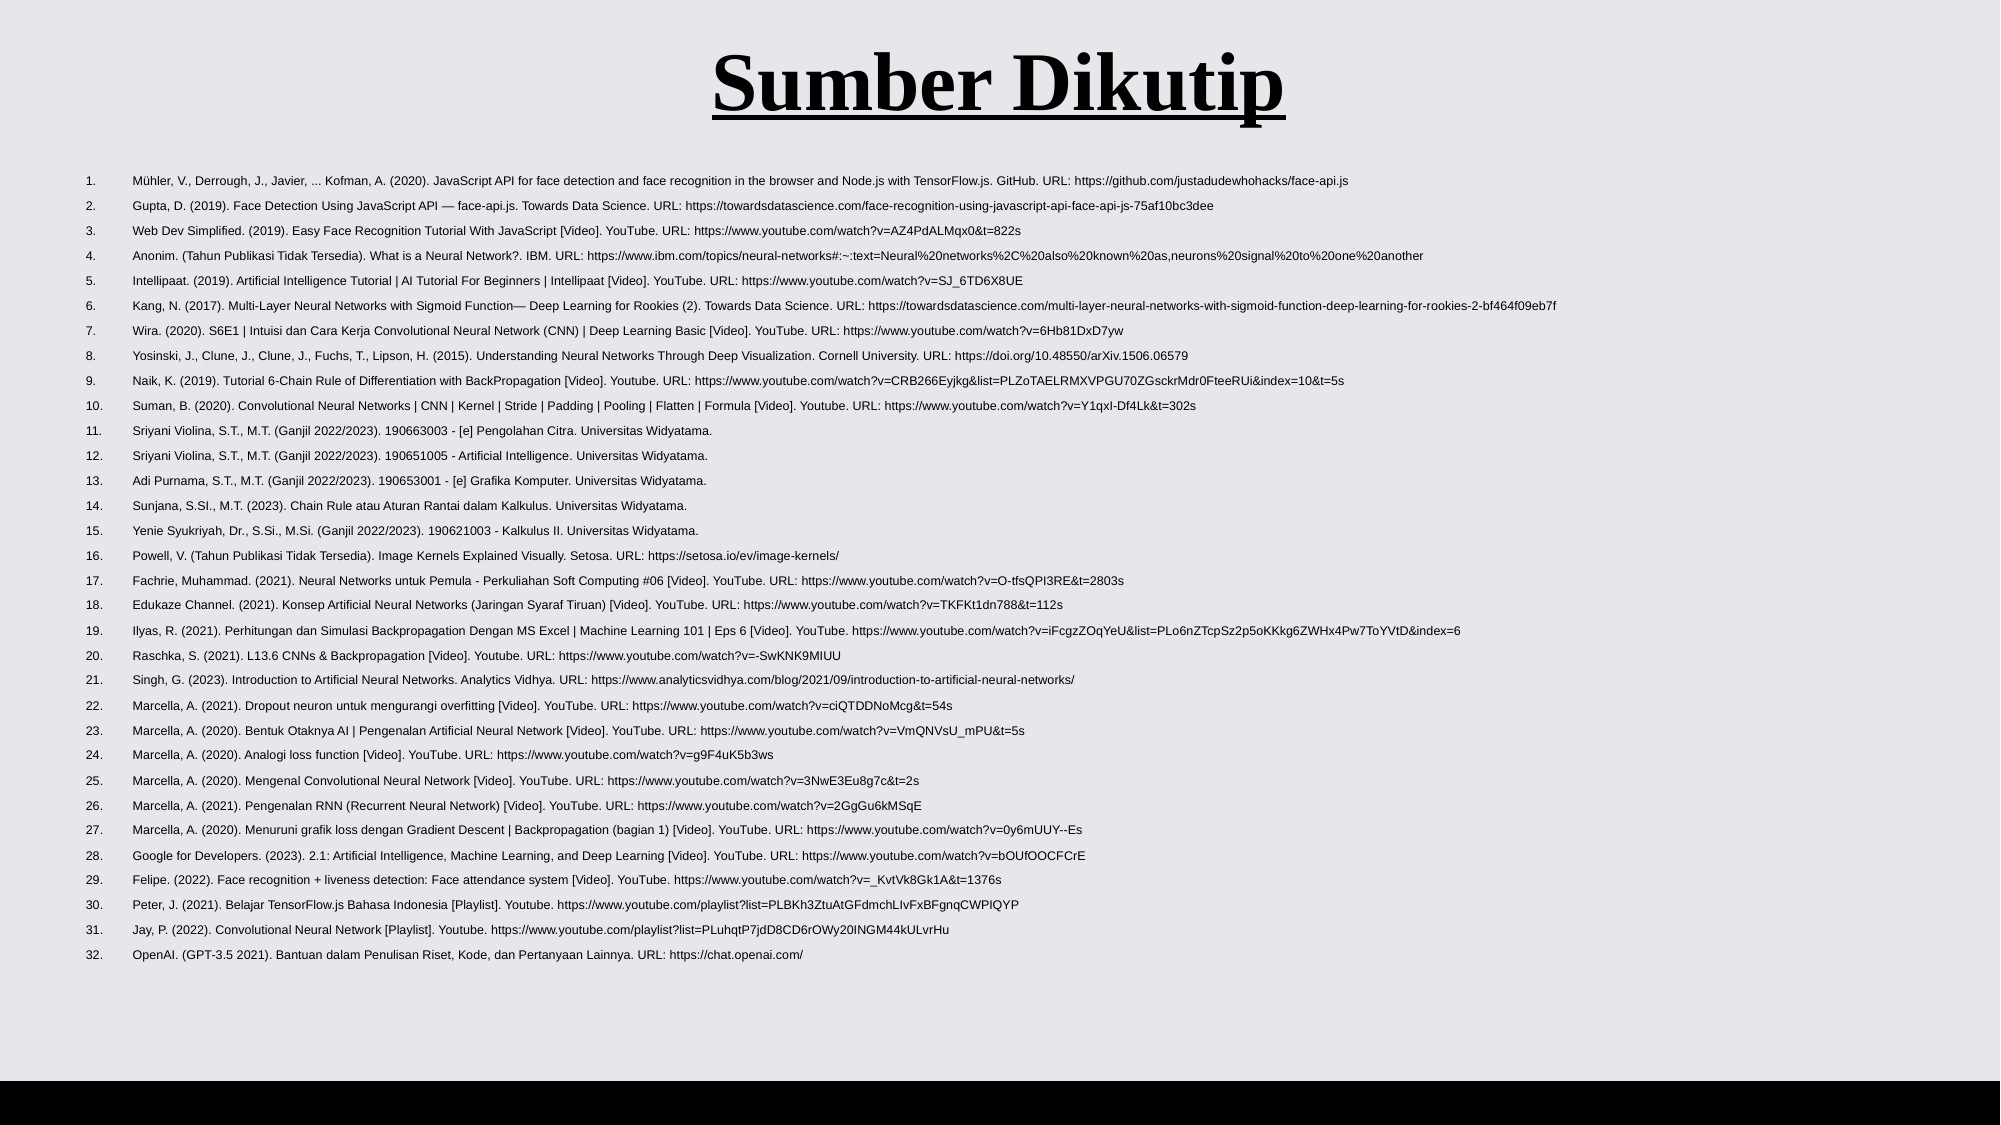

# Sumber Dikutip
Mühler, V., Derrough, J., Javier, ... Kofman, A. (2020). JavaScript API for face detection and face recognition in the browser and Node.js with TensorFlow.js. GitHub. URL: https://github.com/justadudewhohacks/face-api.js
Gupta, D. (2019). Face Detection Using JavaScript API — face-api.js. Towards Data Science. URL: https://towardsdatascience.com/face-recognition-using-javascript-api-face-api-js-75af10bc3dee
Web Dev Simplified. (2019). Easy Face Recognition Tutorial With JavaScript [Video]. YouTube. URL: https://www.youtube.com/watch?v=AZ4PdALMqx0&t=822s
Anonim. (Tahun Publikasi Tidak Tersedia). What is a Neural Network?. IBM. URL: https://www.ibm.com/topics/neural-networks#:~:text=Neural%20networks%2C%20also%20known%20as,neurons%20signal%20to%20one%20another
Intellipaat. (2019). Artificial Intelligence Tutorial | AI Tutorial For Beginners | Intellipaat [Video]. YouTube. URL: https://www.youtube.com/watch?v=SJ_6TD6X8UE
Kang, N. (2017). Multi-Layer Neural Networks with Sigmoid Function— Deep Learning for Rookies (2). Towards Data Science. URL: https://towardsdatascience.com/multi-layer-neural-networks-with-sigmoid-function-deep-learning-for-rookies-2-bf464f09eb7f
Wira. (2020). S6E1 | Intuisi dan Cara Kerja Convolutional Neural Network (CNN) | Deep Learning Basic [Video]. YouTube. URL: https://www.youtube.com/watch?v=6Hb81DxD7yw
Yosinski, J., Clune, J., Clune, J., Fuchs, T., Lipson, H. (2015). Understanding Neural Networks Through Deep Visualization. Cornell University. URL: https://doi.org/10.48550/arXiv.1506.06579
Naik, K. (2019). Tutorial 6-Chain Rule of Differentiation with BackPropagation [Video]. Youtube. URL: https://www.youtube.com/watch?v=CRB266Eyjkg&list=PLZoTAELRMXVPGU70ZGsckrMdr0FteeRUi&index=10&t=5s
Suman, B. (2020). Convolutional Neural Networks | CNN | Kernel | Stride | Padding | Pooling | Flatten | Formula [Video]. Youtube. URL: https://www.youtube.com/watch?v=Y1qxI-Df4Lk&t=302s
Sriyani Violina, S.T., M.T. (Ganjil 2022/2023). 190663003 - [e] Pengolahan Citra. Universitas Widyatama.
Sriyani Violina, S.T., M.T. (Ganjil 2022/2023). 190651005 - Artificial Intelligence. Universitas Widyatama.
Adi Purnama, S.T., M.T. (Ganjil 2022/2023). 190653001 - [e] Grafika Komputer. Universitas Widyatama.
Sunjana, S.SI., M.T. (2023). Chain Rule atau Aturan Rantai dalam Kalkulus. Universitas Widyatama.
Yenie Syukriyah, Dr., S.Si., M.Si. (Ganjil 2022/2023). 190621003 - Kalkulus II. Universitas Widyatama.
Powell, V. (Tahun Publikasi Tidak Tersedia). Image Kernels Explained Visually. Setosa. URL: https://setosa.io/ev/image-kernels/
Fachrie, Muhammad. (2021). Neural Networks untuk Pemula - Perkuliahan Soft Computing #06 [Video]. YouTube. URL: https://www.youtube.com/watch?v=O-tfsQPI3RE&t=2803s
Edukaze Channel. (2021). Konsep Artificial Neural Networks (Jaringan Syaraf Tiruan) [Video]. YouTube. URL: https://www.youtube.com/watch?v=TKFKt1dn788&t=112s
Ilyas, R. (2021). Perhitungan dan Simulasi Backpropagation Dengan MS Excel | Machine Learning 101 | Eps 6 [Video]. YouTube. https://www.youtube.com/watch?v=iFcgzZOqYeU&list=PLo6nZTcpSz2p5oKKkg6ZWHx4Pw7ToYVtD&index=6
Raschka, S. (2021). L13.6 CNNs & Backpropagation [Video]. Youtube. URL: https://www.youtube.com/watch?v=-SwKNK9MIUU
Singh, G. (2023). Introduction to Artificial Neural Networks. Analytics Vidhya. URL: https://www.analyticsvidhya.com/blog/2021/09/introduction-to-artificial-neural-networks/
Marcella, A. (2021). Dropout neuron untuk mengurangi overfitting [Video]. YouTube. URL: https://www.youtube.com/watch?v=ciQTDDNoMcg&t=54s
Marcella, A. (2020). Bentuk Otaknya AI | Pengenalan Artificial Neural Network [Video]. YouTube. URL: https://www.youtube.com/watch?v=VmQNVsU_mPU&t=5s
Marcella, A. (2020). Analogi loss function [Video]. YouTube. URL: https://www.youtube.com/watch?v=g9F4uK5b3ws
Marcella, A. (2020). Mengenal Convolutional Neural Network [Video]. YouTube. URL: https://www.youtube.com/watch?v=3NwE3Eu8g7c&t=2s
Marcella, A. (2021). Pengenalan RNN (Recurrent Neural Network) [Video]. YouTube. URL: https://www.youtube.com/watch?v=2GgGu6kMSqE
Marcella, A. (2020). Menuruni grafik loss dengan Gradient Descent | Backpropagation (bagian 1) [Video]. YouTube. URL: https://www.youtube.com/watch?v=0y6mUUY--Es
Google for Developers. (2023). 2.1: Artificial Intelligence, Machine Learning, and Deep Learning [Video]. YouTube. URL: https://www.youtube.com/watch?v=bOUfOOCFCrE
Felipe. (2022). Face recognition + liveness detection: Face attendance system [Video]. YouTube. https://www.youtube.com/watch?v=_KvtVk8Gk1A&t=1376s
Peter, J. (2021). Belajar TensorFlow.js Bahasa Indonesia [Playlist]. Youtube. https://www.youtube.com/playlist?list=PLBKh3ZtuAtGFdmchLIvFxBFgnqCWPIQYP
Jay, P. (2022). Convolutional Neural Network [Playlist]. Youtube. https://www.youtube.com/playlist?list=PLuhqtP7jdD8CD6rOWy20INGM44kULvrHu
OpenAI. (GPT-3.5 2021). Bantuan dalam Penulisan Riset, Kode, dan Pertanyaan Lainnya. URL: https://chat.openai.com/